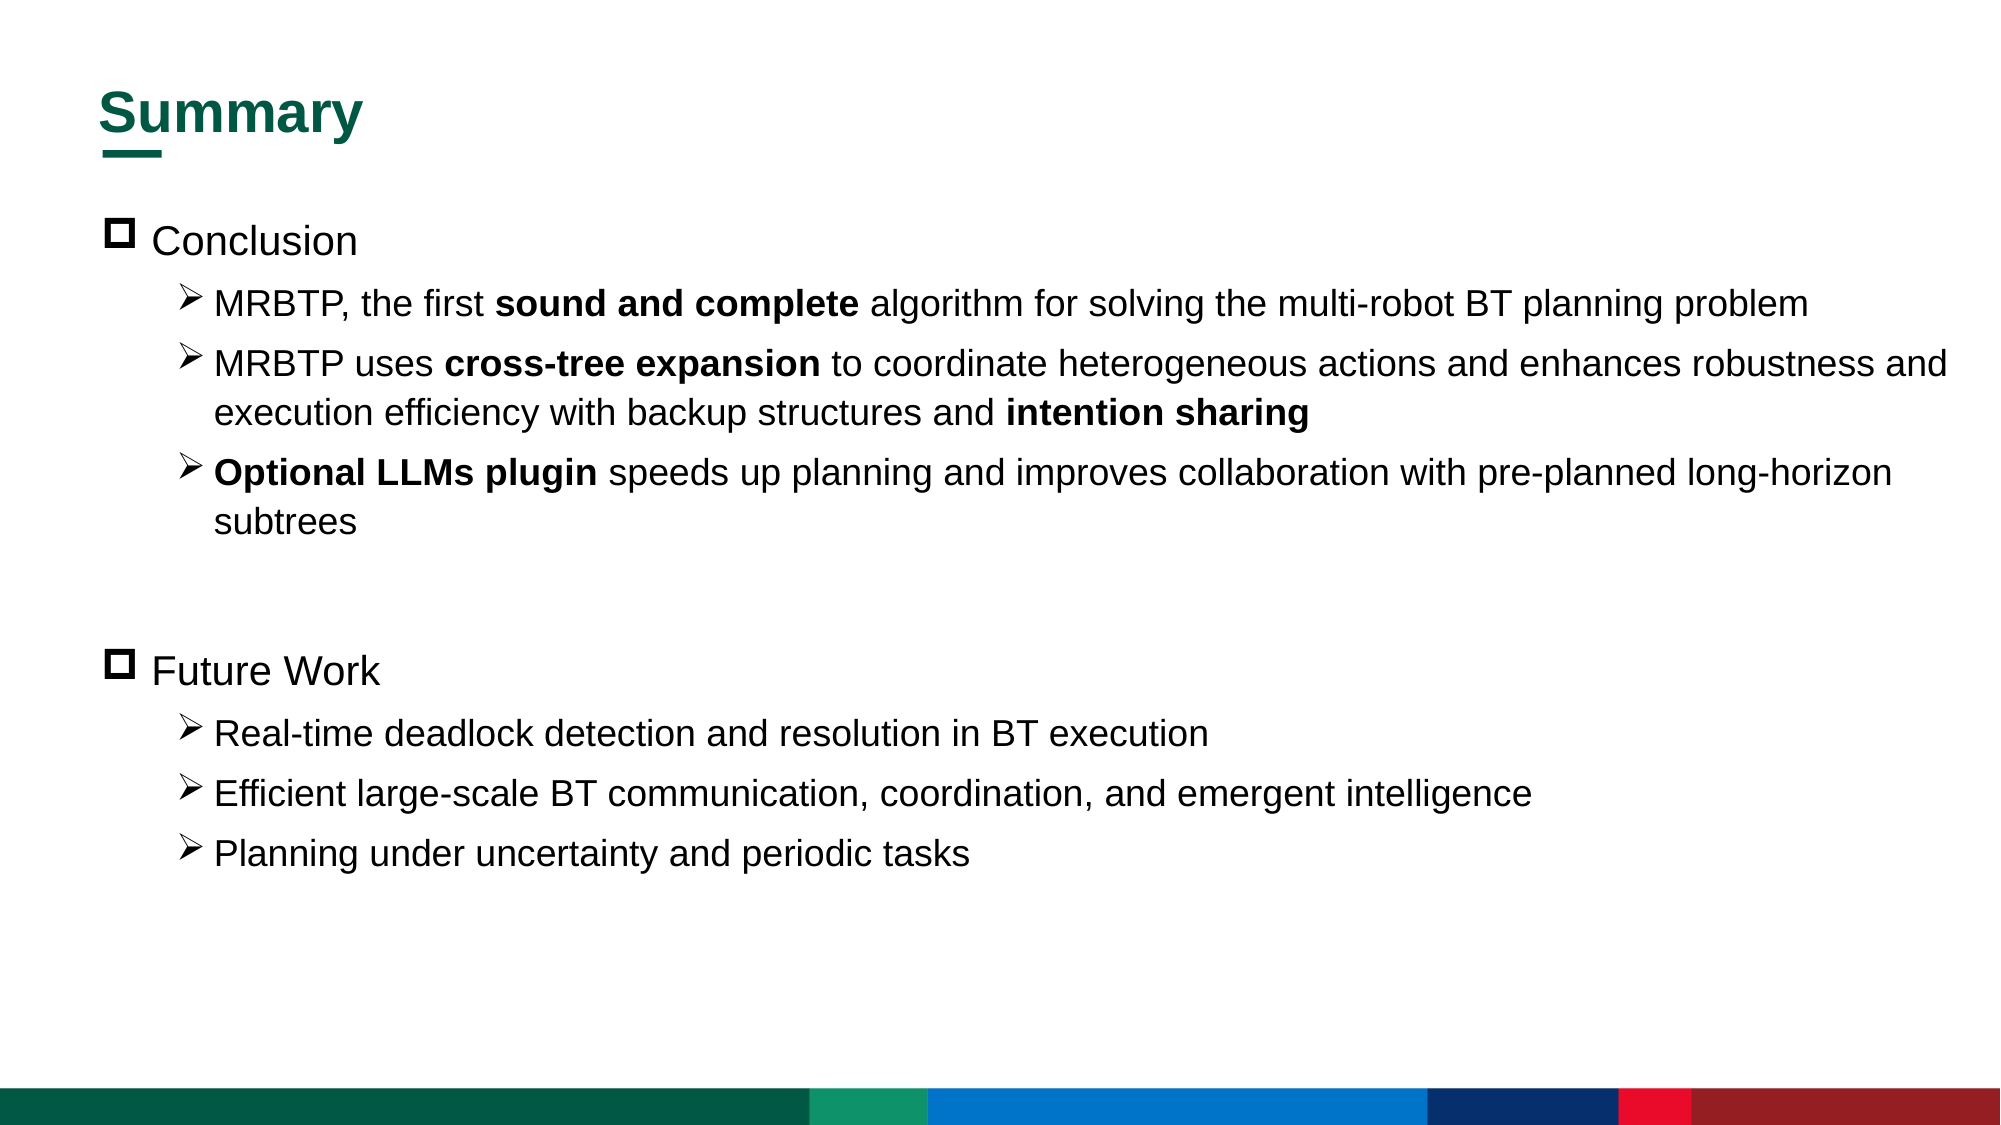

RETURN ON INVESTMENT
Summary

 Conclusion
MRBTP, the first sound and complete algorithm for solving the multi-robot BT planning problem
MRBTP uses cross-tree expansion to coordinate heterogeneous actions and enhances robustness and execution efficiency with backup structures and intention sharing
Optional LLMs plugin speeds up planning and improves collaboration with pre-planned long-horizon subtrees

 Future Work
Real-time deadlock detection and resolution in BT execution
Efficient large-scale BT communication, coordination, and emergent intelligence
Planning under uncertainty and periodic tasks